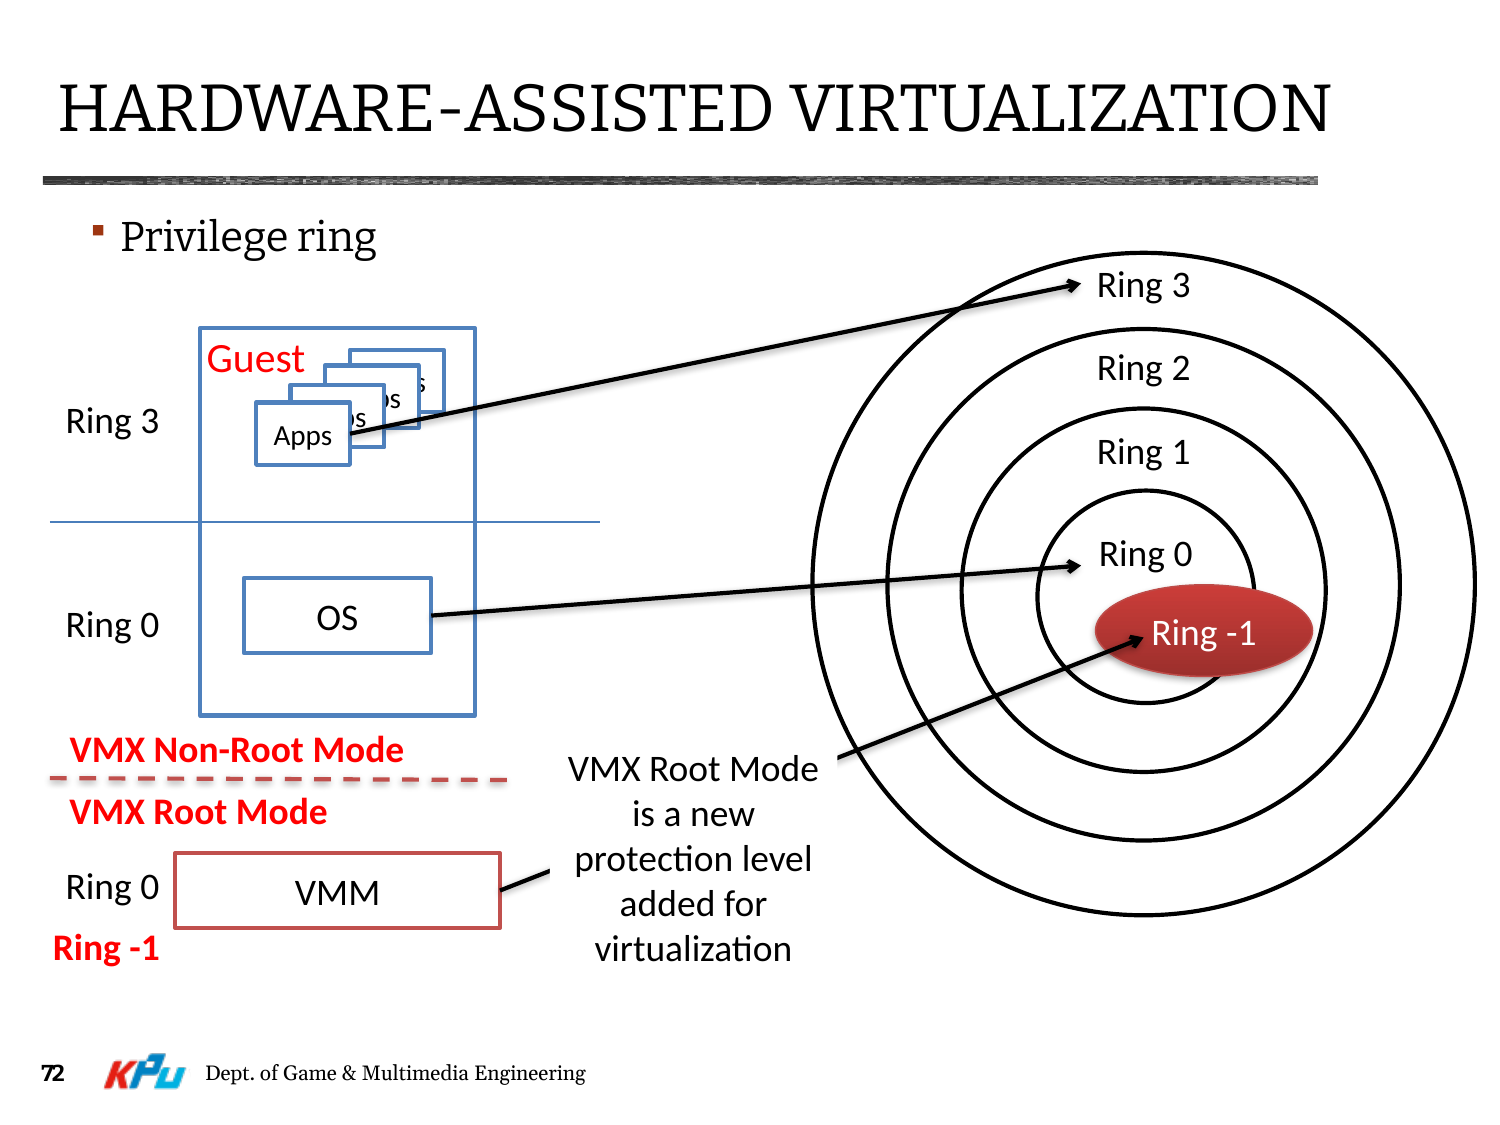

# Hardware-assisted virtualization
Privilege ring

Ring 3
Guest

Ring 2
Apps
Apps
Apps
Ring 3
Apps

Ring 1
Ring 0
OS
Ring -1
Ring 0
VMX Non-Root Mode
VMX Root Mode is a new protection level added for virtualization
VMX Root Mode
VMM
Ring 0
Ring -1
72
Dept. of Game & Multimedia Engineering